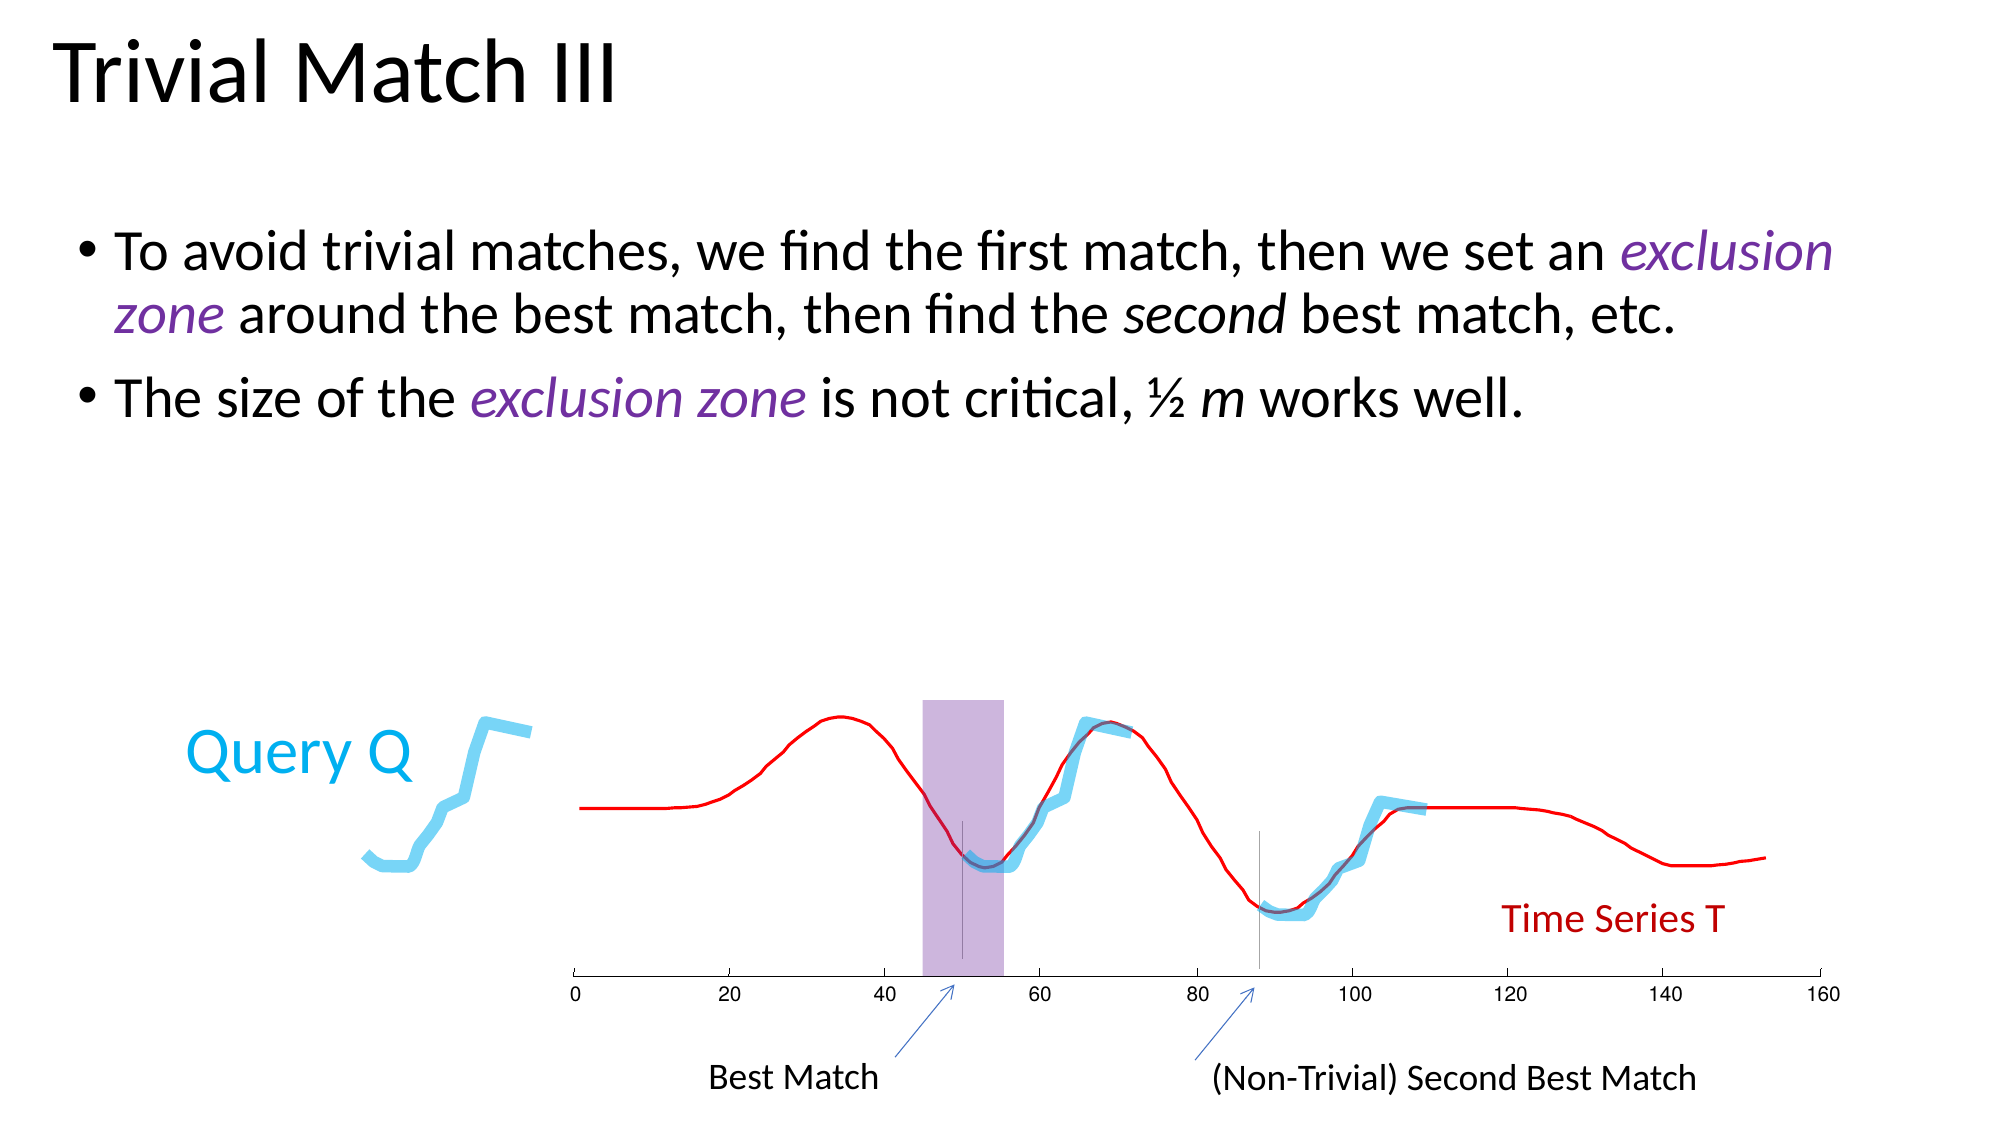

# Trivial Match III
To avoid trivial matches, we find the first match, then we set an exclusion zone around the best match, then find the second best match, etc.
The size of the exclusion zone is not critical, ½ m works well.
Query Q

Time Series T

0
20
40
60
80
100
120
140
160
Best Match

(Non-Trivial) Second Best Match